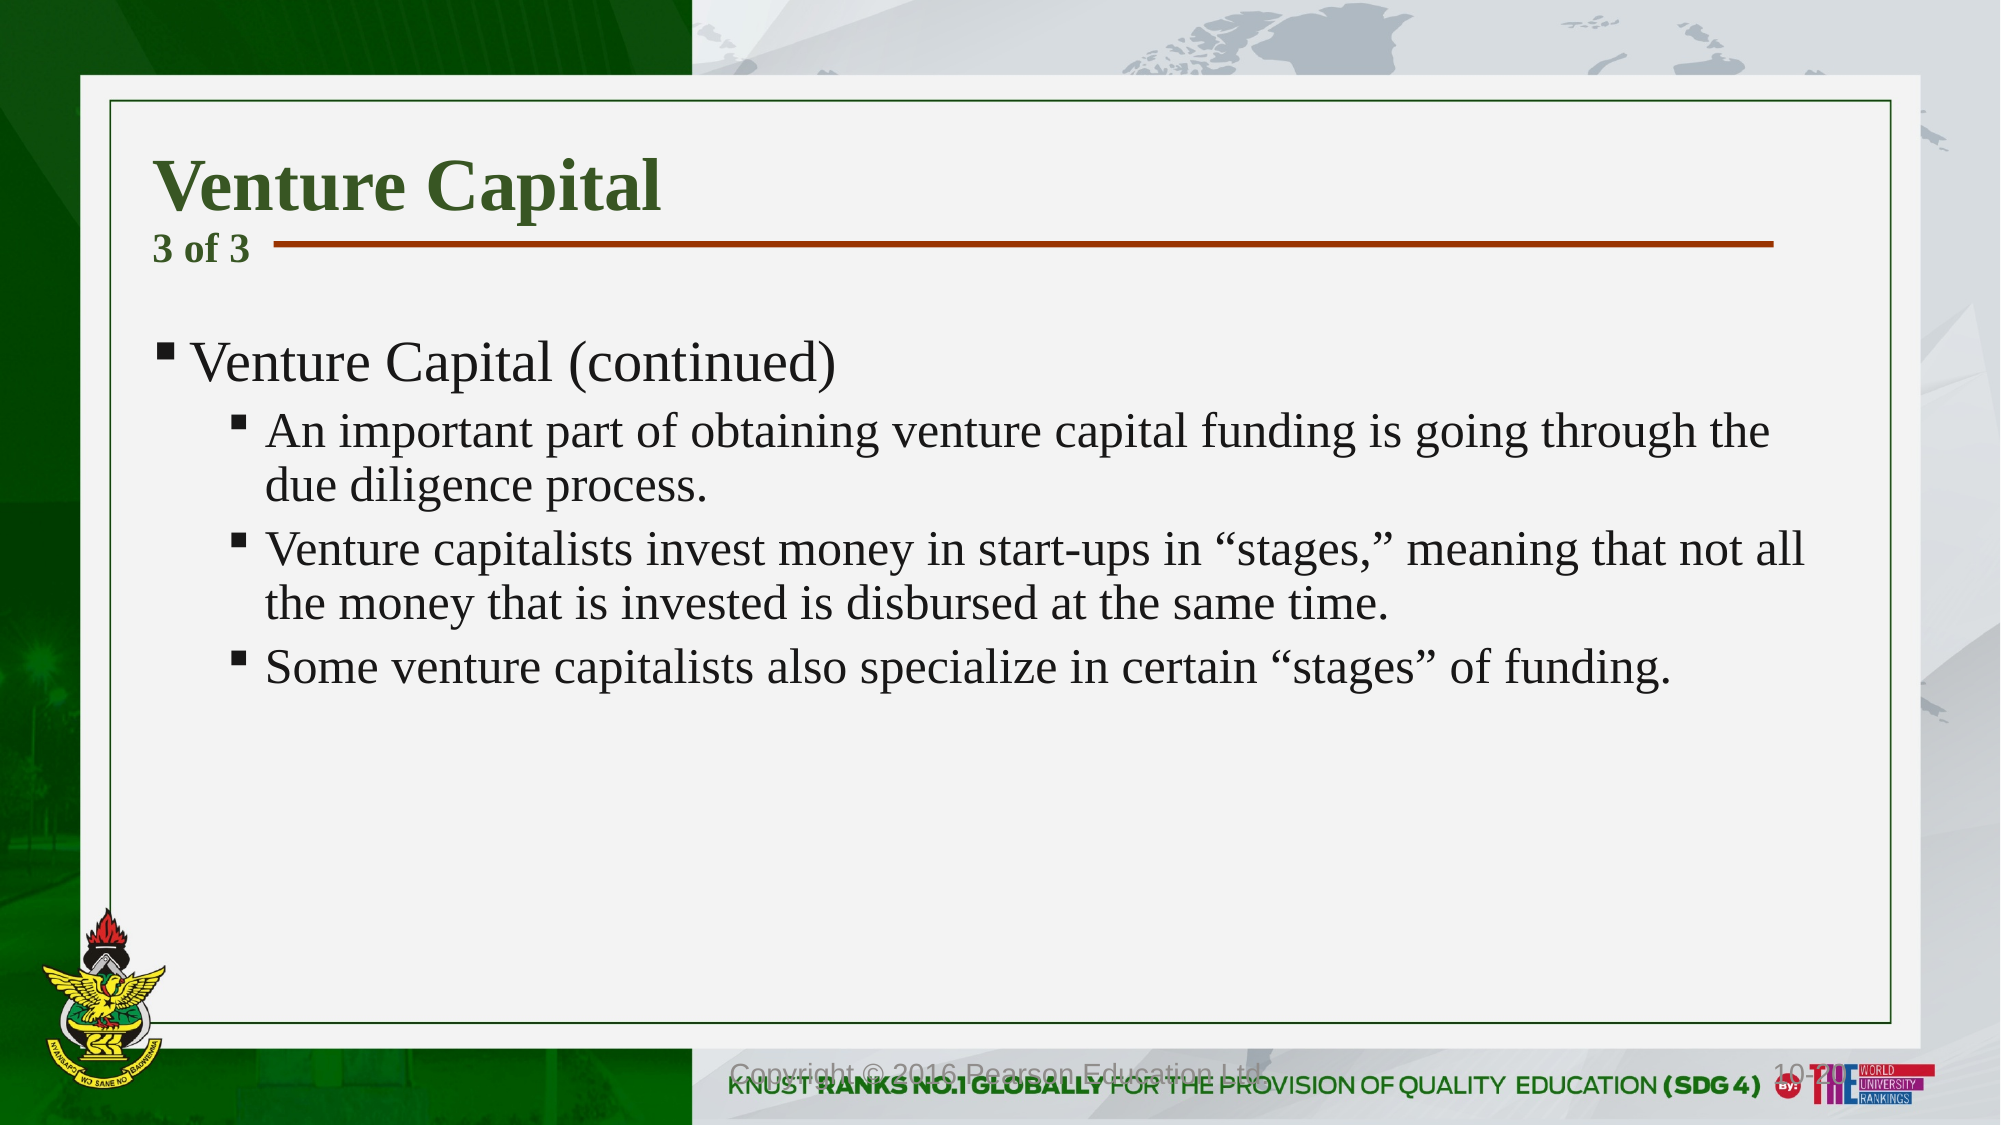

# Venture Capital 3 of 3

Venture Capital (continued)
An important part of obtaining venture capital funding is going through the due diligence process.
Venture capitalists invest money in start-ups in “stages,” meaning that not all the money that is invested is disbursed at the same time.
Some venture capitalists also specialize in certain “stages” of funding.
Copyright © 2016 Pearson Education Ltd.
10-20